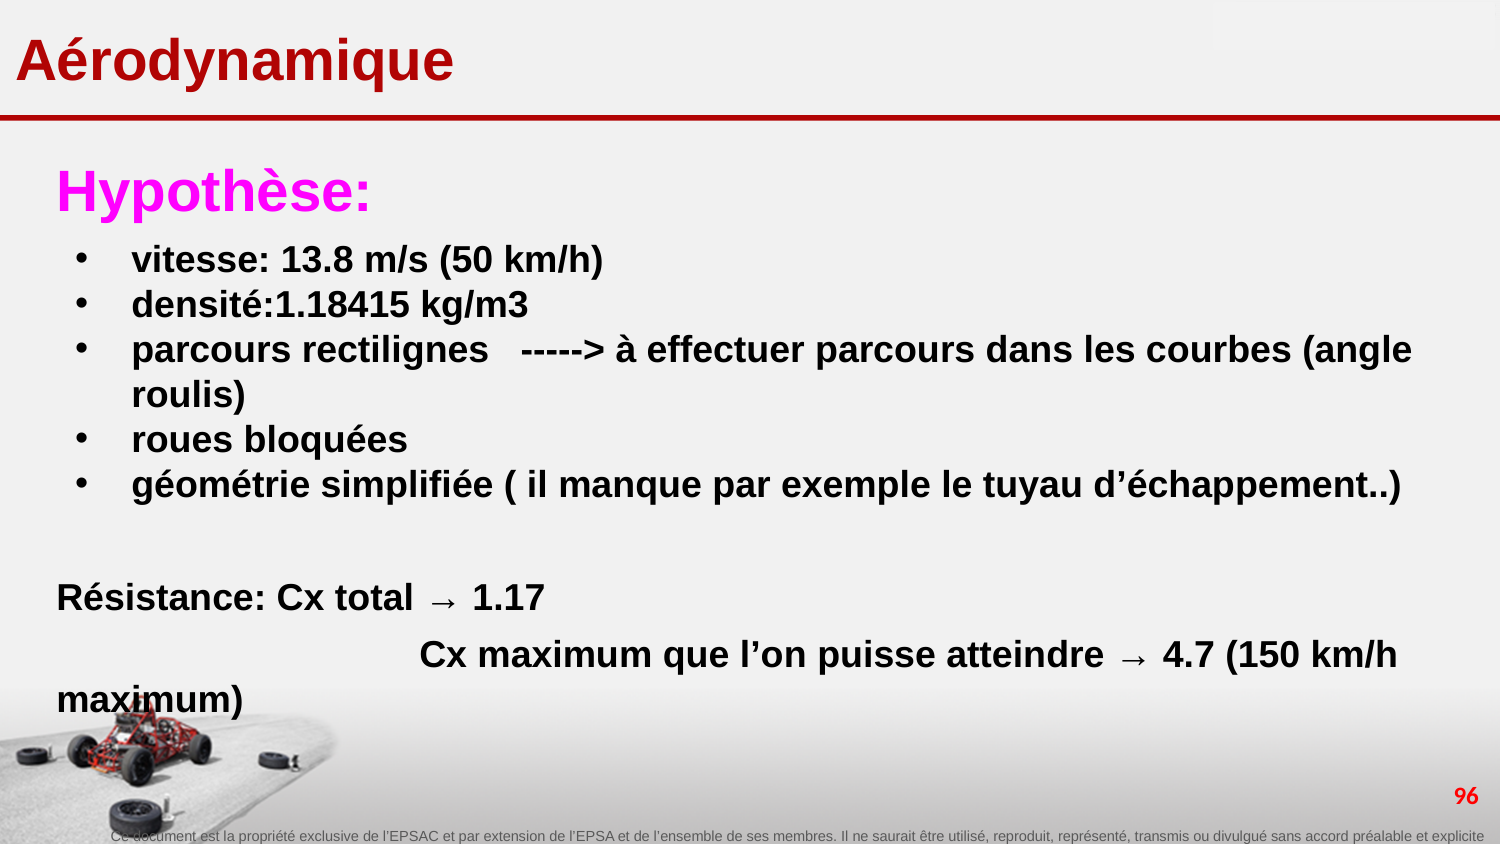

# Aérodynamique
Hypothèse:
vitesse: 13.8 m/s (50 km/h)
densité:1.18415 kg/m3
parcours rectilignes   -----> à effectuer parcours dans les courbes (angle roulis)
roues bloquées
géométrie simplifiée ( il manque par exemple le tuyau d’échappement..)

Résistance: Cx total → 1.17
		      Cx maximum que l’on puisse atteindre → 4.7 (150 km/h maximum)
96